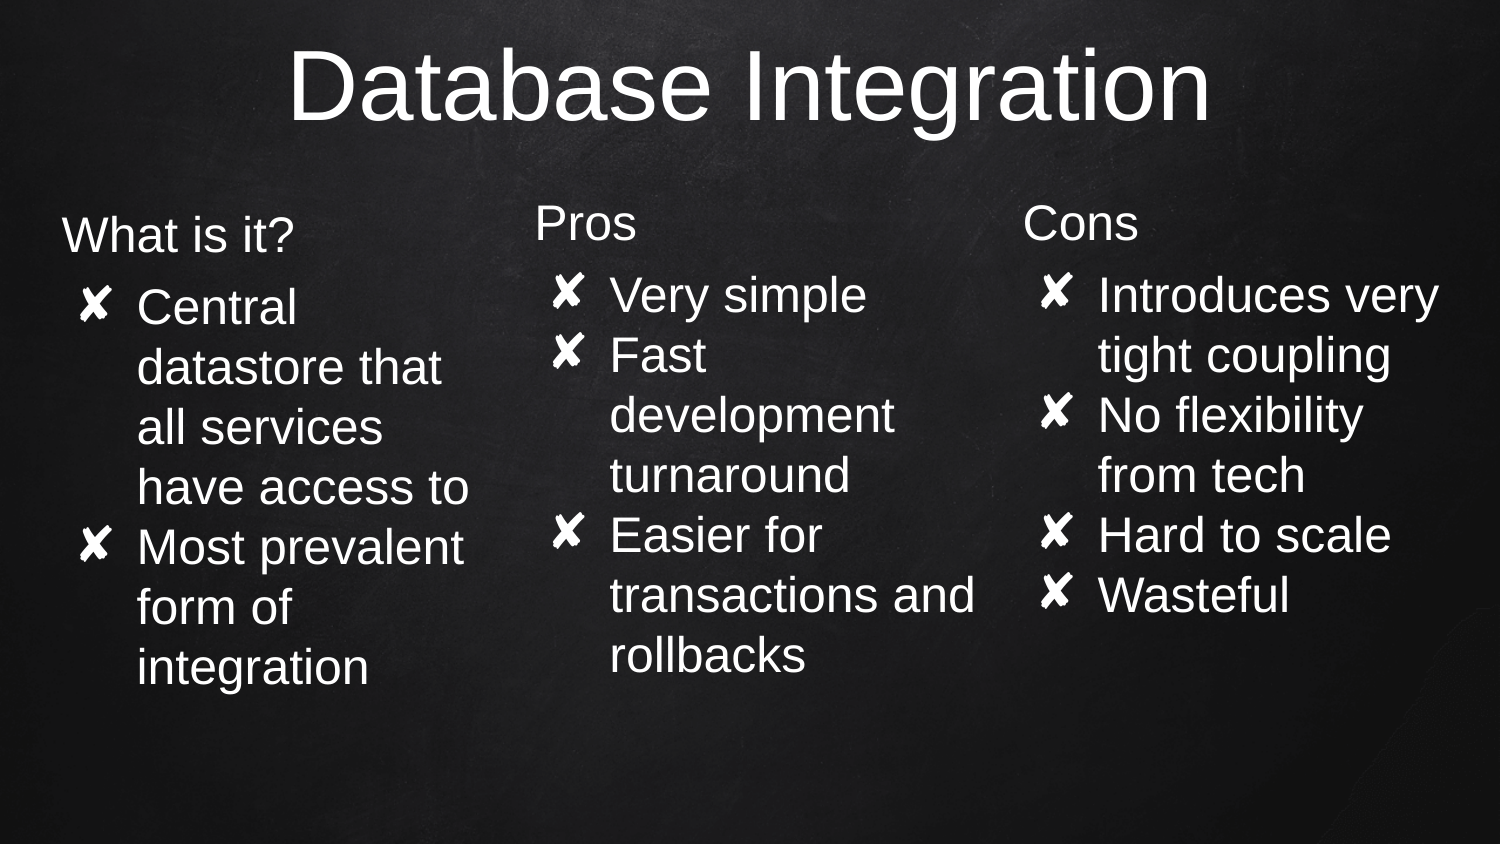

# Database Integration
Pros
Very simple
Fast development turnaround
Easier for transactions and rollbacks
Cons
Introduces very tight coupling
No flexibility from tech
Hard to scale
Wasteful
What is it?
Central datastore that all services have access to
Most prevalent form of integration